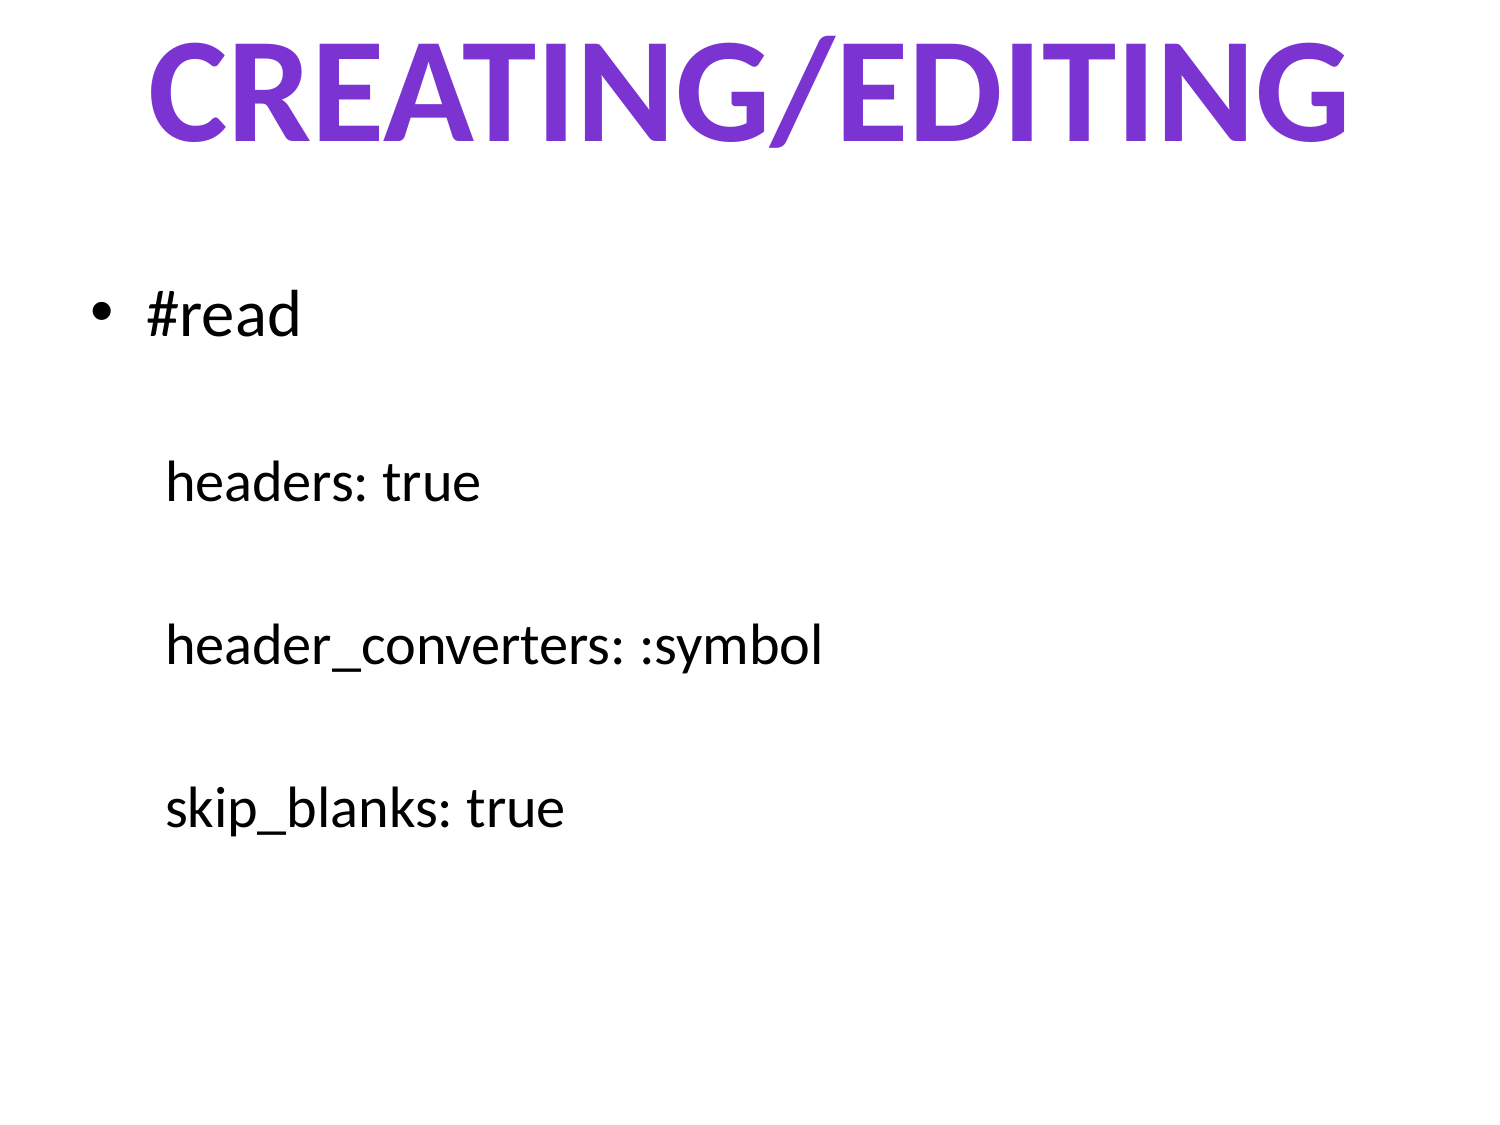

# Creating/editing
#read

headers: true

header_converters: :symbol

skip_blanks: true